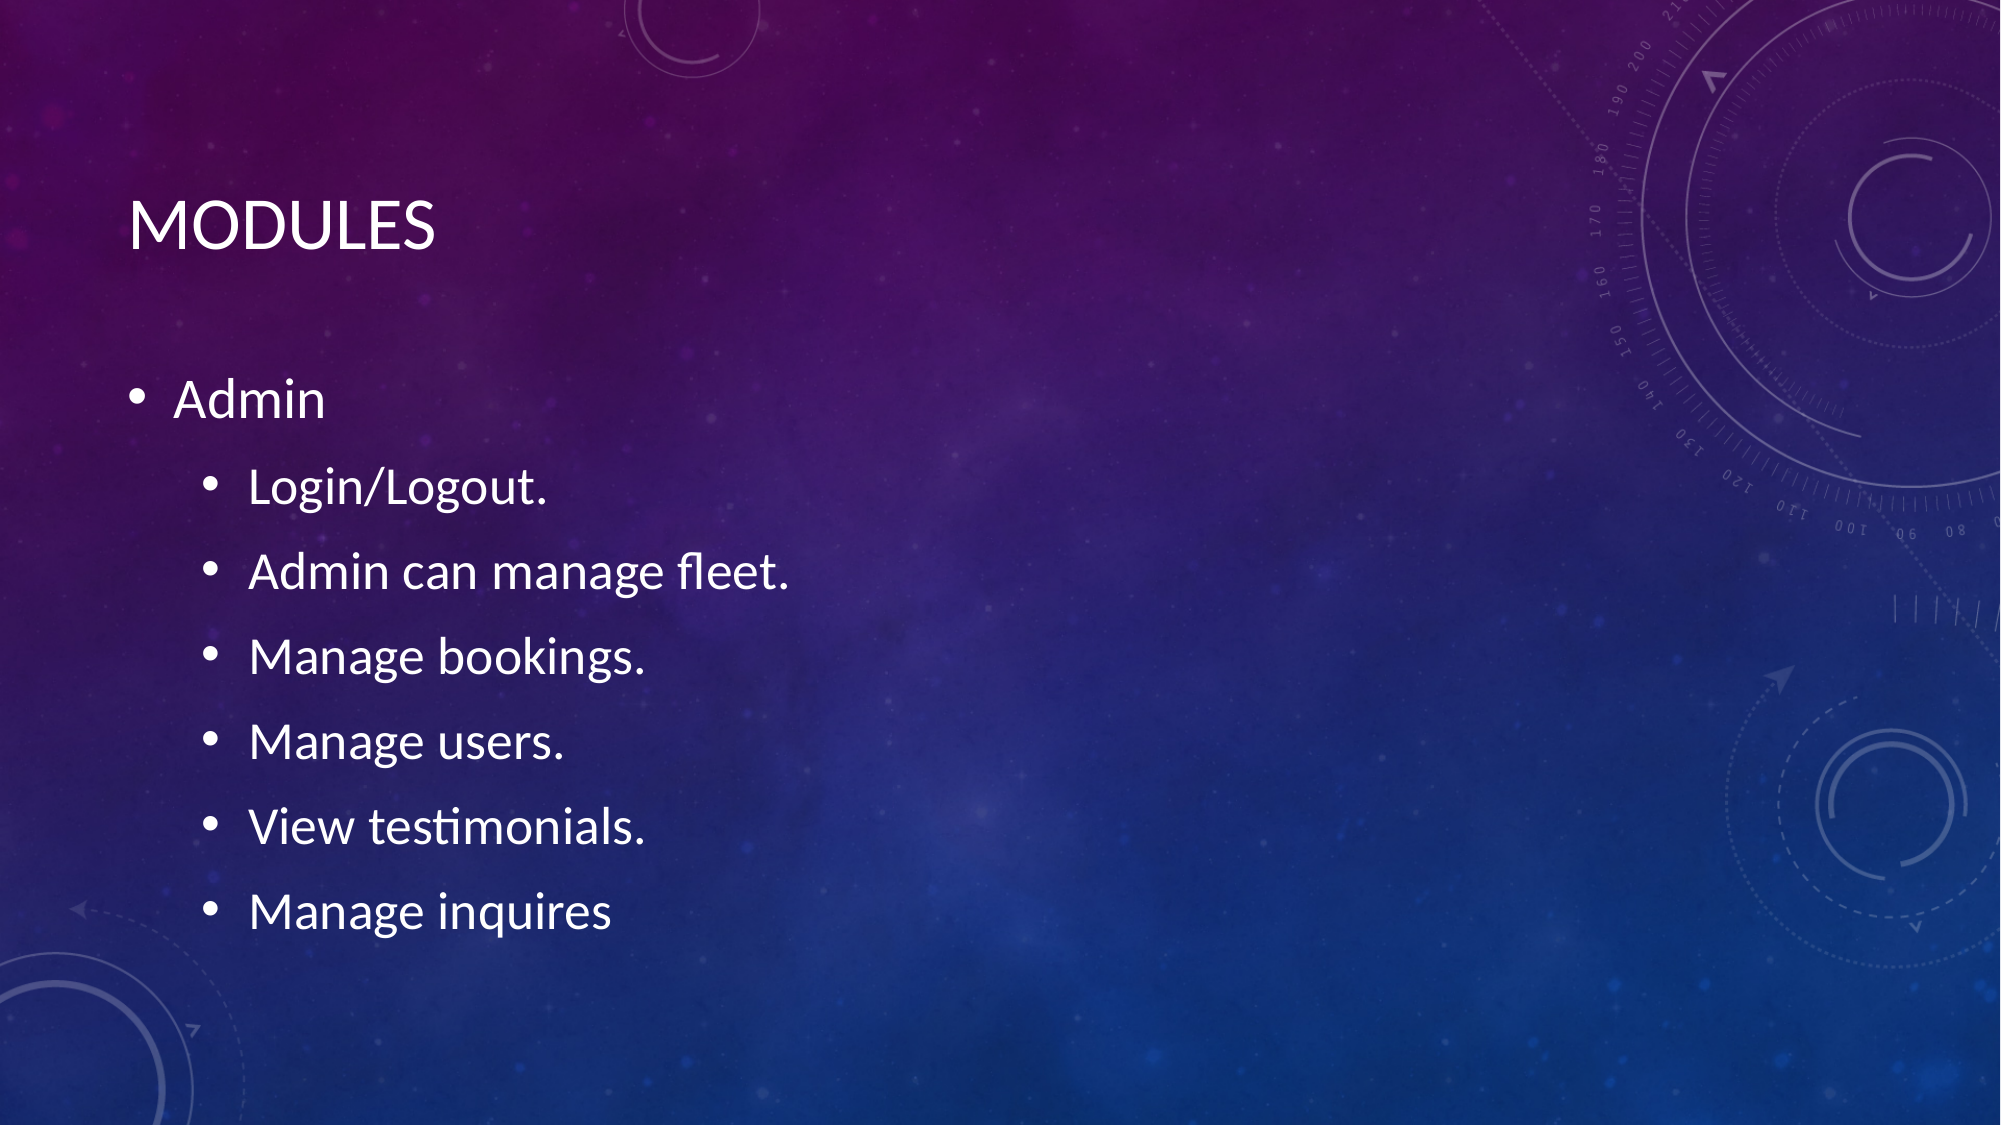

# Modules
Admin
Login/Logout.
Admin can manage fleet.
Manage bookings.
Manage users.
View testimonials.
Manage inquires